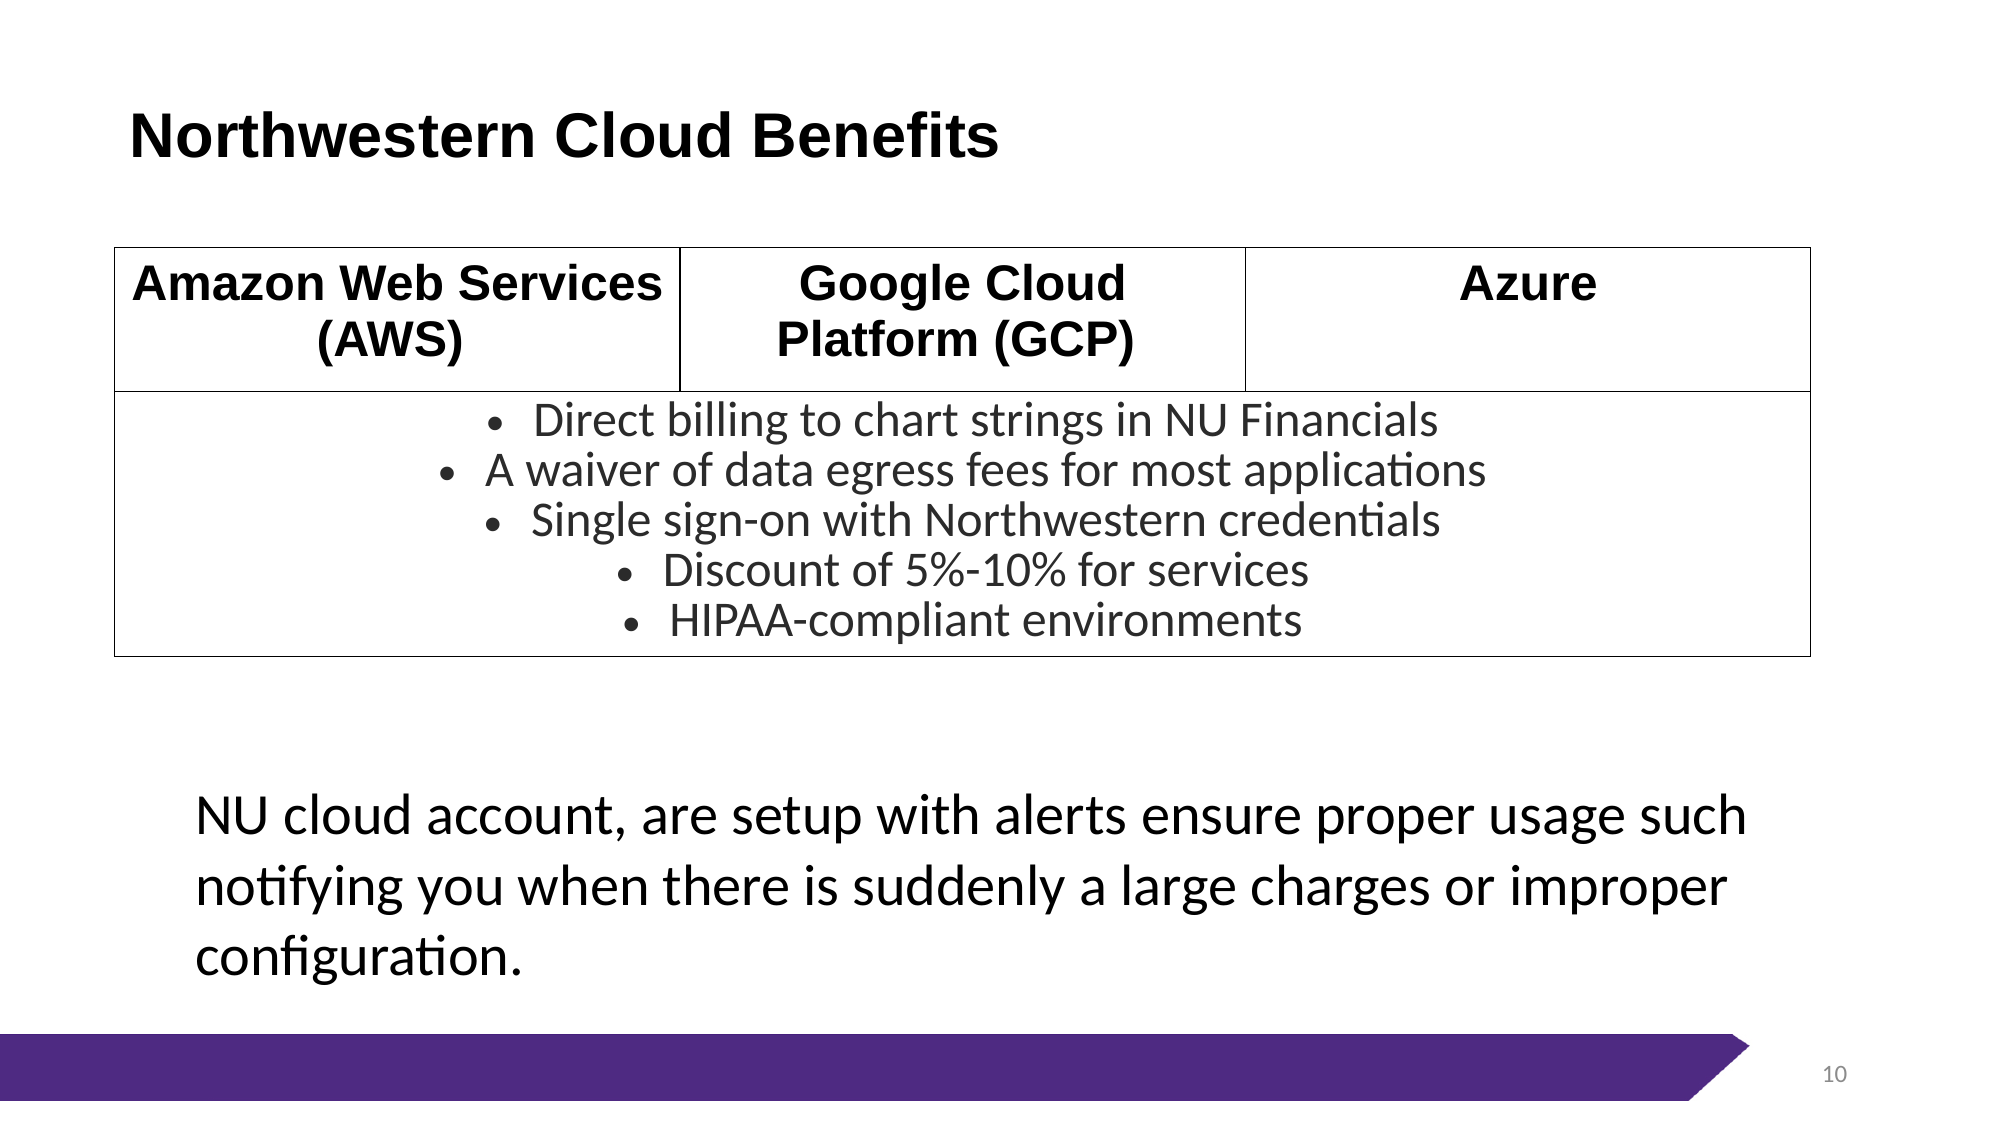

# Northwestern Cloud Benefits
| Amazon Web Services (AWS) | Google Cloud Platform (GCP) | Azure |
| --- | --- | --- |
| Direct billing to chart strings in NU Financials A waiver of data egress fees for most applications Single sign-on with Northwestern credentials Discount of 5%-10% for services HIPAA-compliant environments |  |  |
NU cloud account, are setup with alerts ensure proper usage such notifying you when there is suddenly a large charges or improper configuration.
10